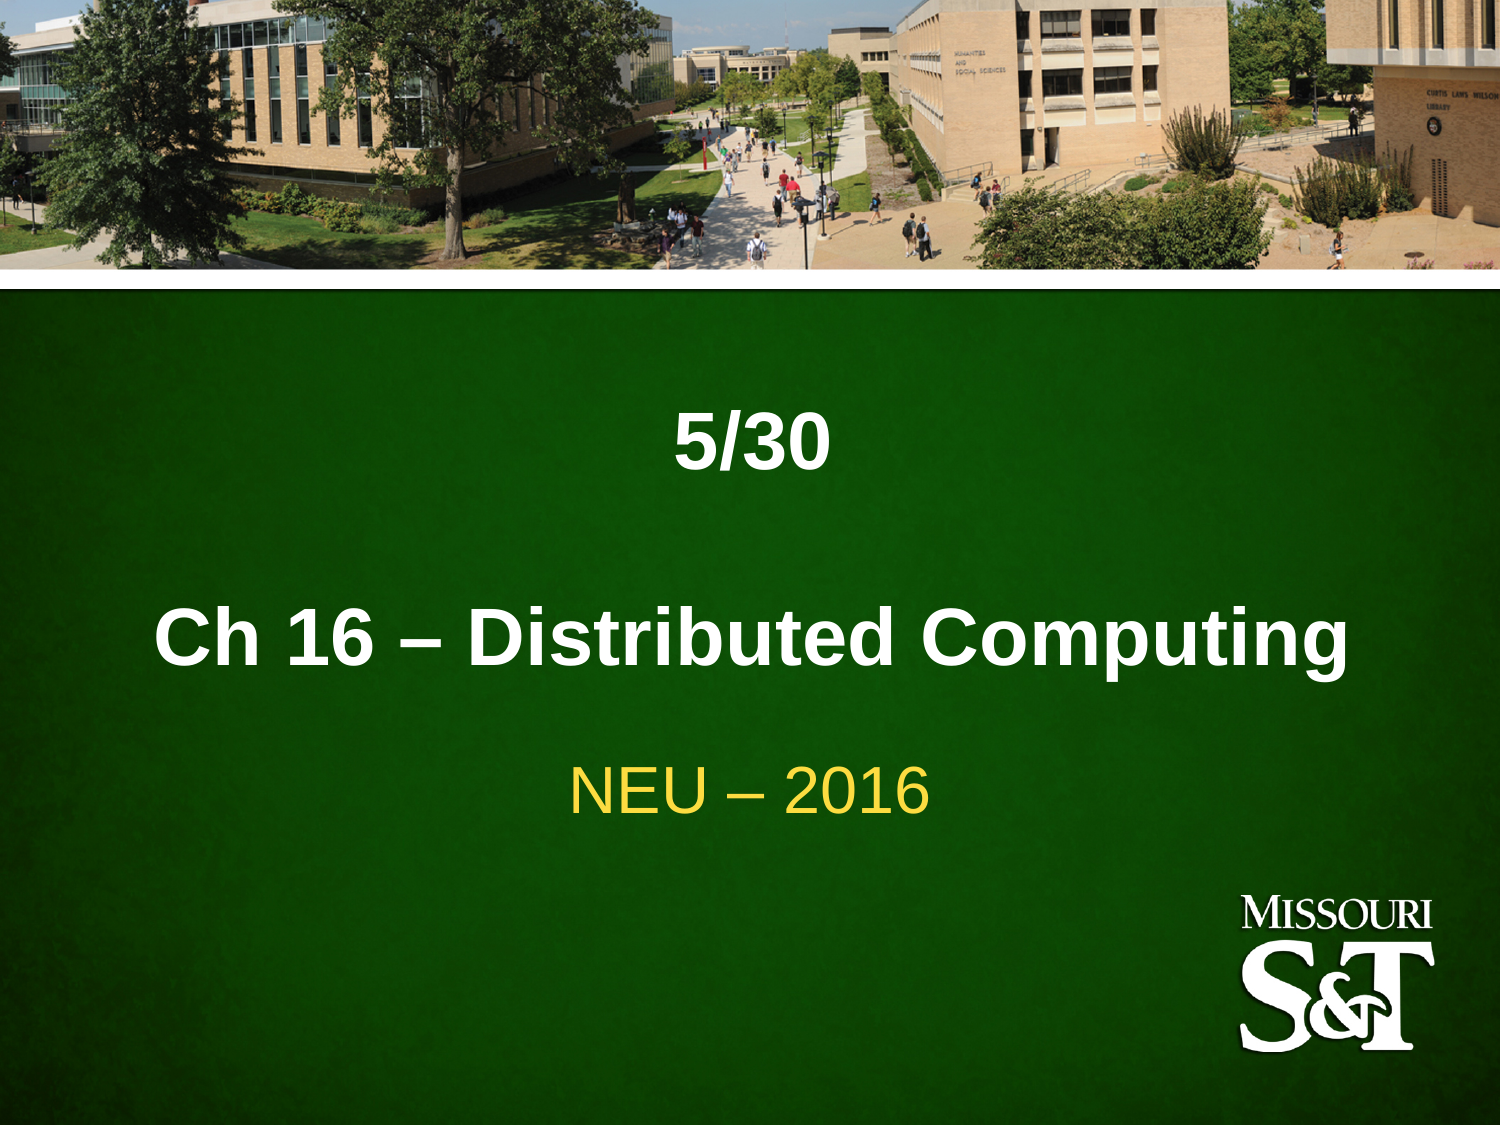

5/30

Ch 16 – Distributed Computing
NEU – 2016